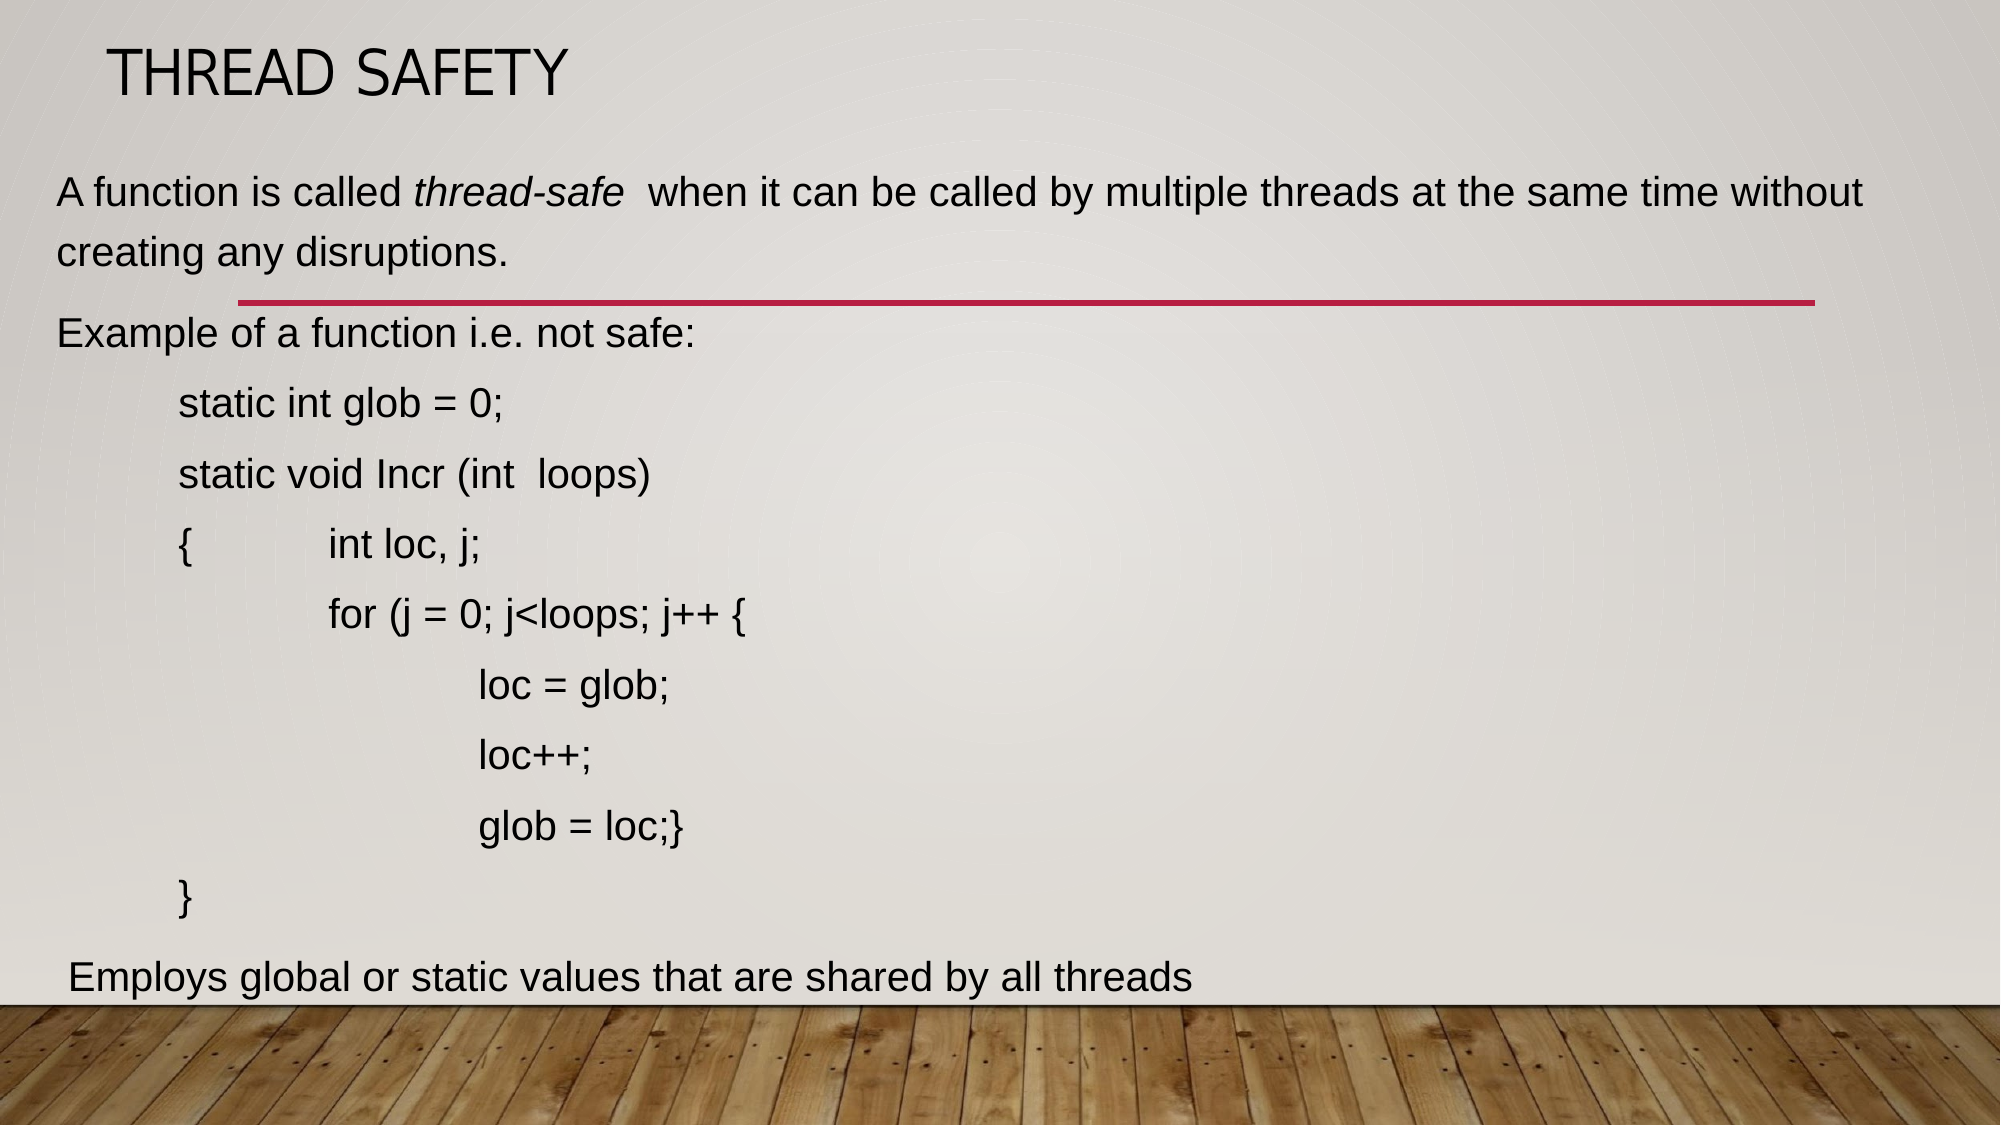

# THREAD SAFETY
A function is called thread-safe  when it can be called by multiple threads at the same time without creating any disruptions.
Example of a function i.e. not safe:
static int glob = 0;
static void Incr (int  loops)
{	int loc, j;
	for (j = 0; j<loops; j++ {
		loc = glob;
		loc++;
		glob = loc;}
}
 Employs global or static values that are shared by all threads